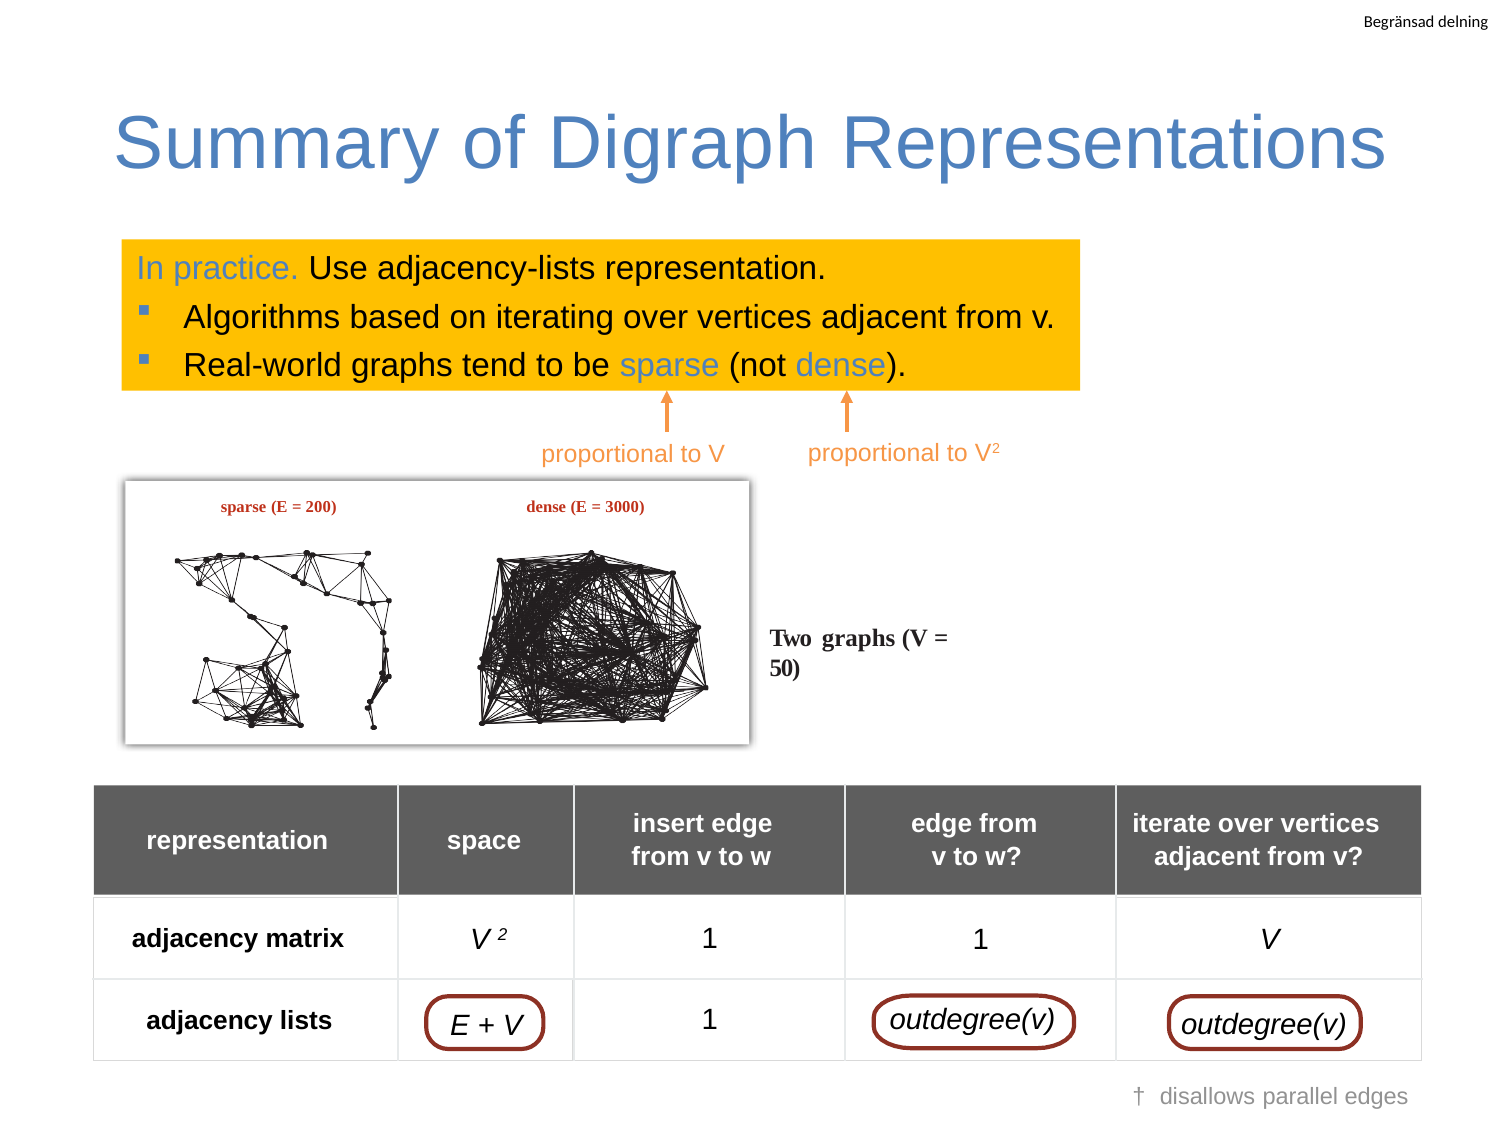

# Summary of Digraph Representations
In practice. Use adjacency-lists representation.
Algorithms based on iterating over vertices adjacent from v.
Real-world graphs tend to be sparse (not dense).

proportional to V2
proportional to V

dense (E = 3000)
sparse (E = 200)

Two  graphs (V = 50)

insert edge  from v to w
edge from  v to w?
iterate over vertices  adjacent from v?
representation
space

1
V 2
1
V
adjacency matrix

1
outdegree(v)
adjacency lists
outdegree(v)
E + V
† disallows parallel edges